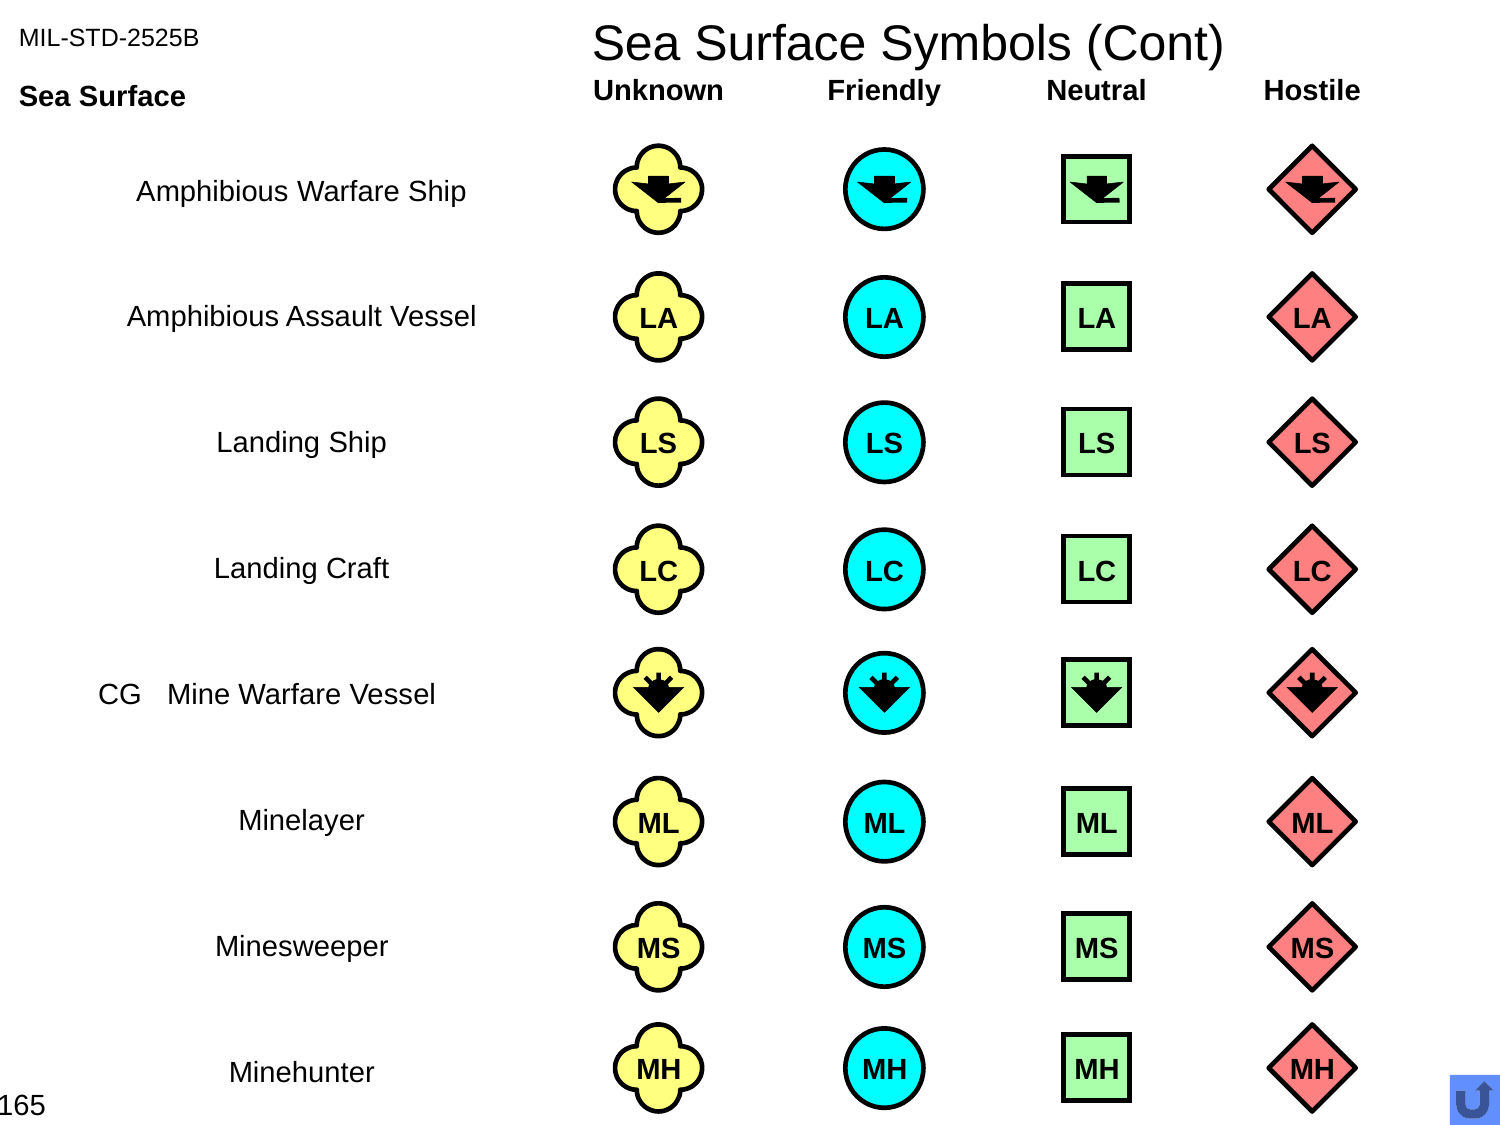

# Sea Surface Symbols (Cont)
MIL-STD-2525B
Unknown
Friendly
Neutral
Hostile
Sea Surface

Amphibious Warfare Ship

LA

LA

LA

LA
Amphibious Assault Vessel

LS

LS

LS

LS
Landing Ship

LC

LC

LC

LC
Landing Craft

CG
Mine Warfare Vessel

ML

ML

ML

ML
Minelayer

MS

MS

MS

MS
Minesweeper

MH

MH

MH

MH
Minehunter
165